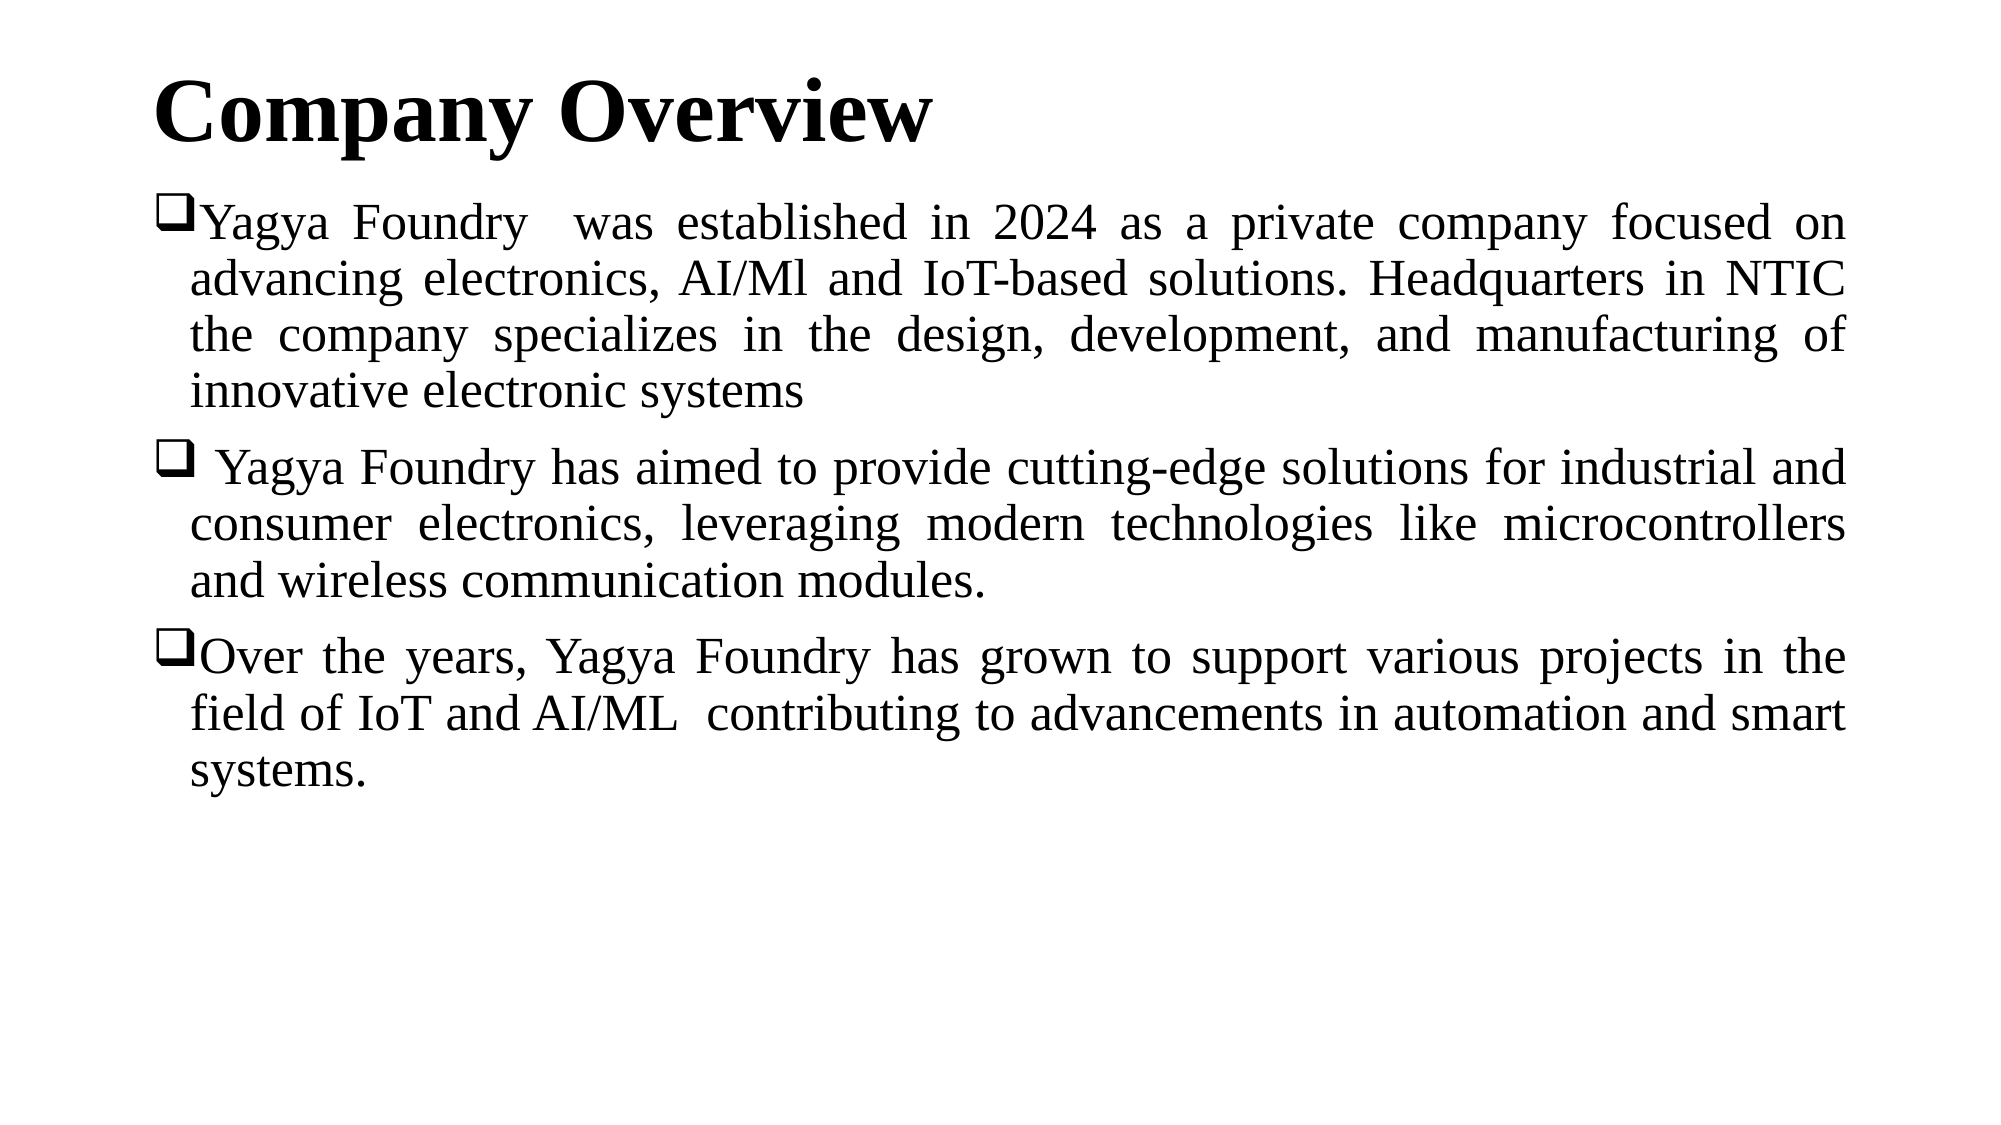

# Company Overview
Yagya Foundry  was established in 2024 as a private company focused on advancing electronics, AI/Ml and IoT-based solutions. Headquarters in NTIC the company specializes in the design, development, and manufacturing of innovative electronic systems
 Yagya Foundry has aimed to provide cutting-edge solutions for industrial and consumer electronics, leveraging modern technologies like microcontrollers and wireless communication modules.
Over the years, Yagya Foundry has grown to support various projects in the field of IoT and AI/ML  contributing to advancements in automation and smart systems.